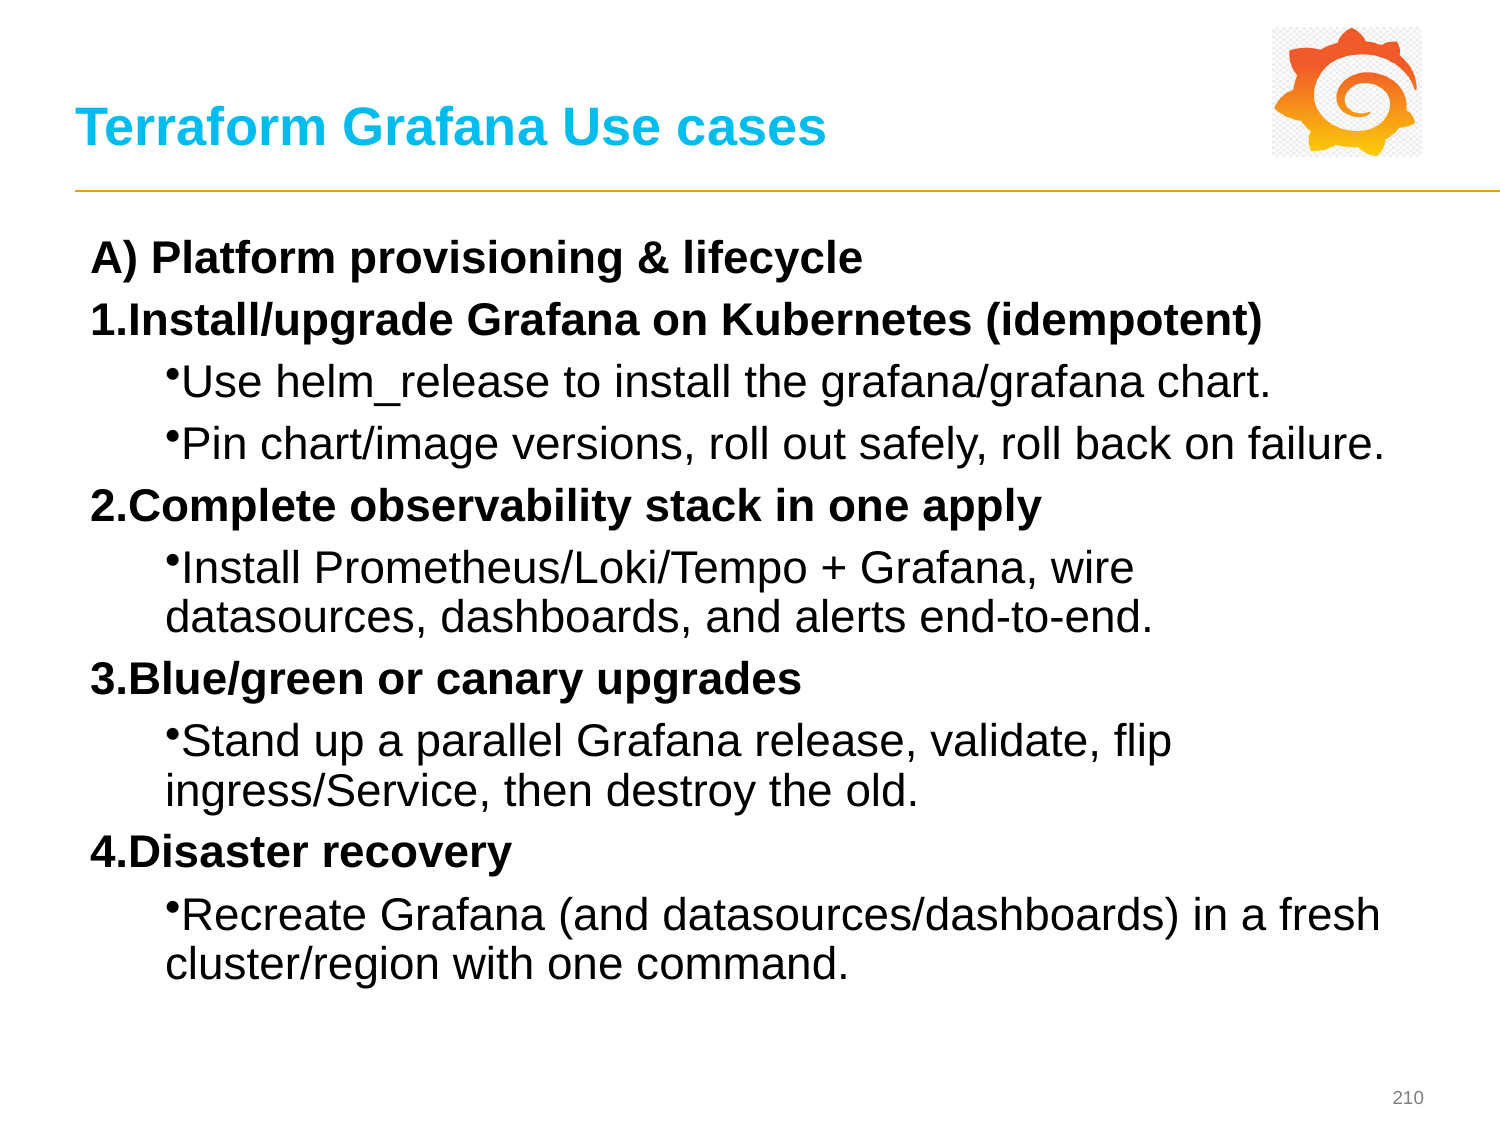

# Terraform Grafana Use cases
A) Platform provisioning & lifecycle
Install/upgrade Grafana on Kubernetes (idempotent)
Use helm_release to install the grafana/grafana chart.
Pin chart/image versions, roll out safely, roll back on failure.
Complete observability stack in one apply
Install Prometheus/Loki/Tempo + Grafana, wire datasources, dashboards, and alerts end-to-end.
Blue/green or canary upgrades
Stand up a parallel Grafana release, validate, flip ingress/Service, then destroy the old.
Disaster recovery
Recreate Grafana (and datasources/dashboards) in a fresh cluster/region with one command.